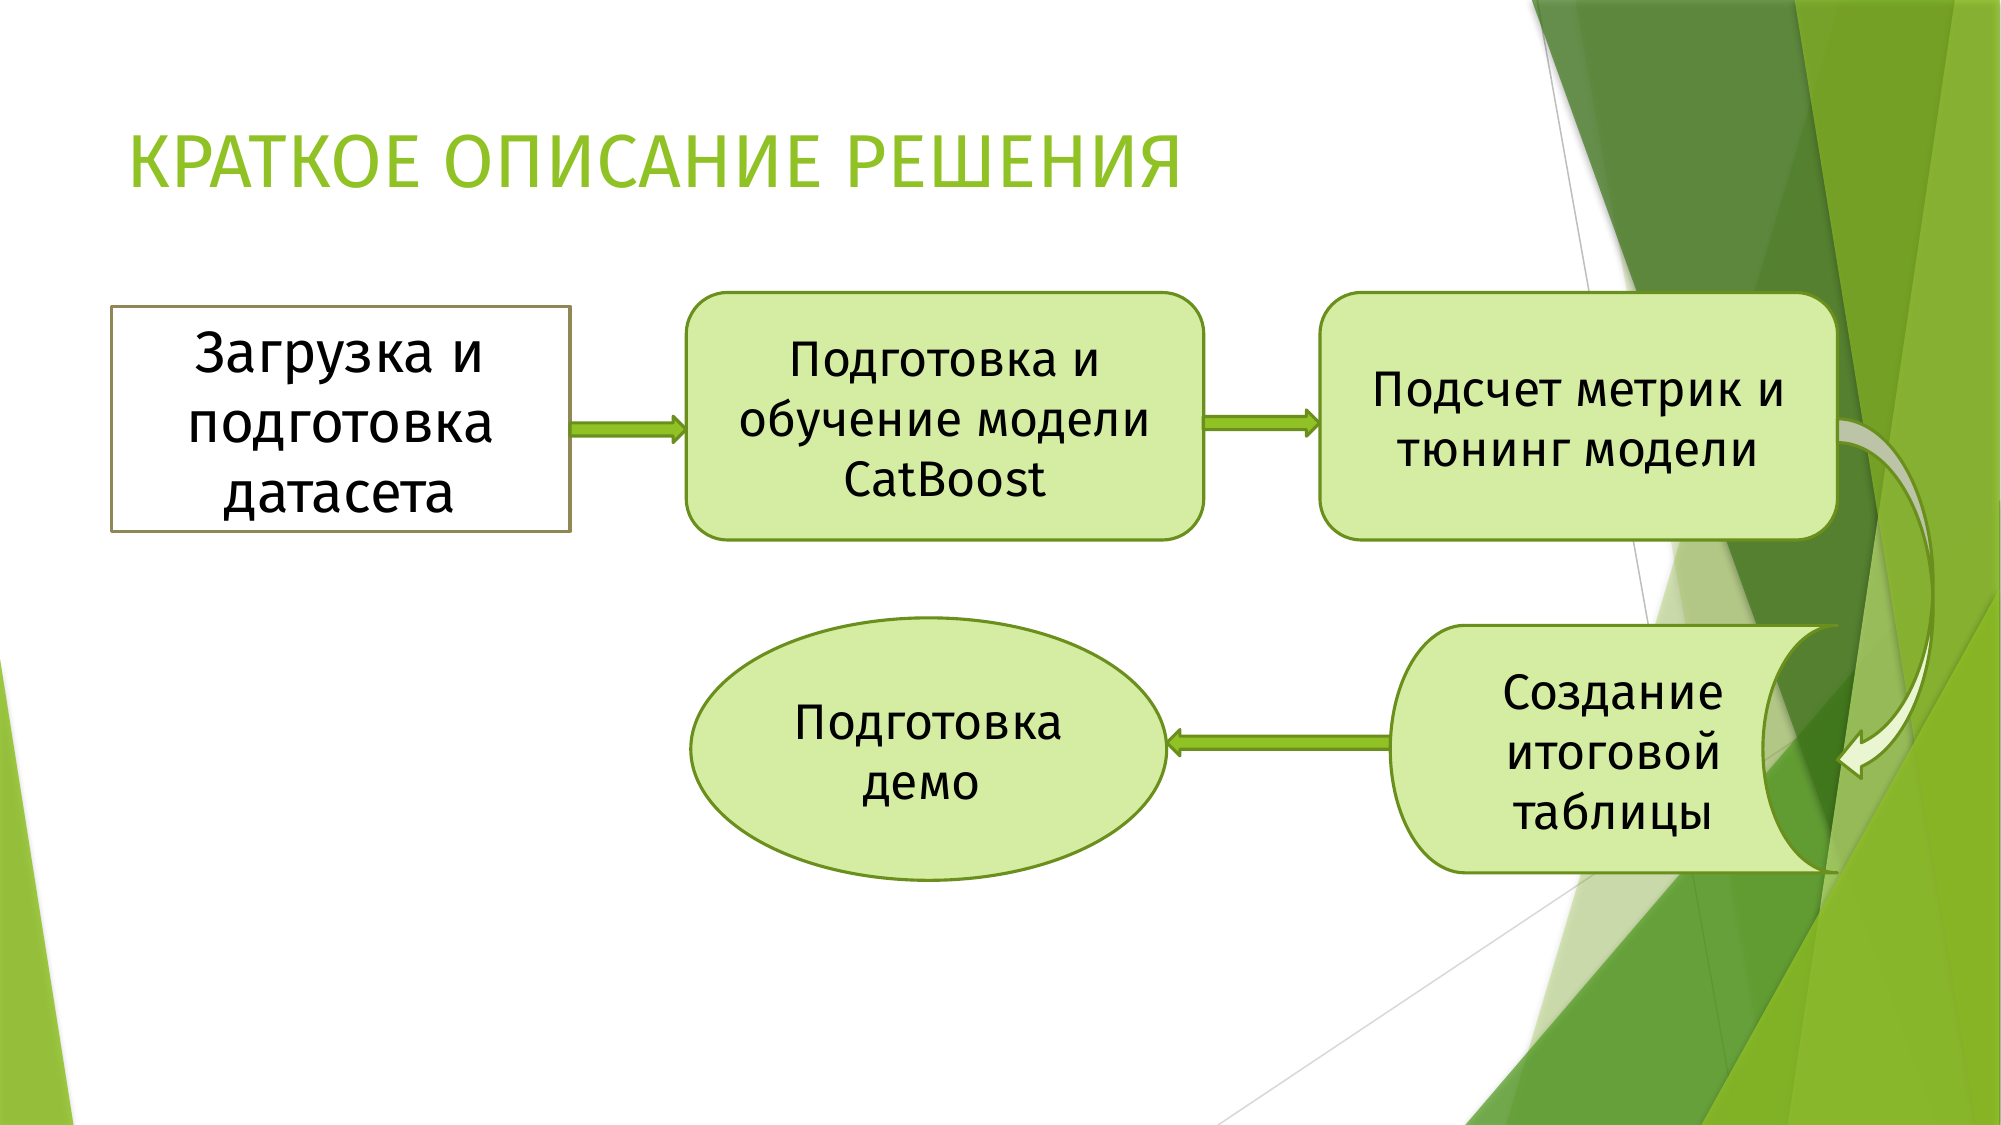

# КРАТКОЕ ОПИСАНИЕ РЕШЕНИЯ
Подготовка и обучение модели CatBoost
Подсчет метрик и тюнинг модели
Загрузка и подготовка датасета

Подготовка демо
Создание итоговой таблицы